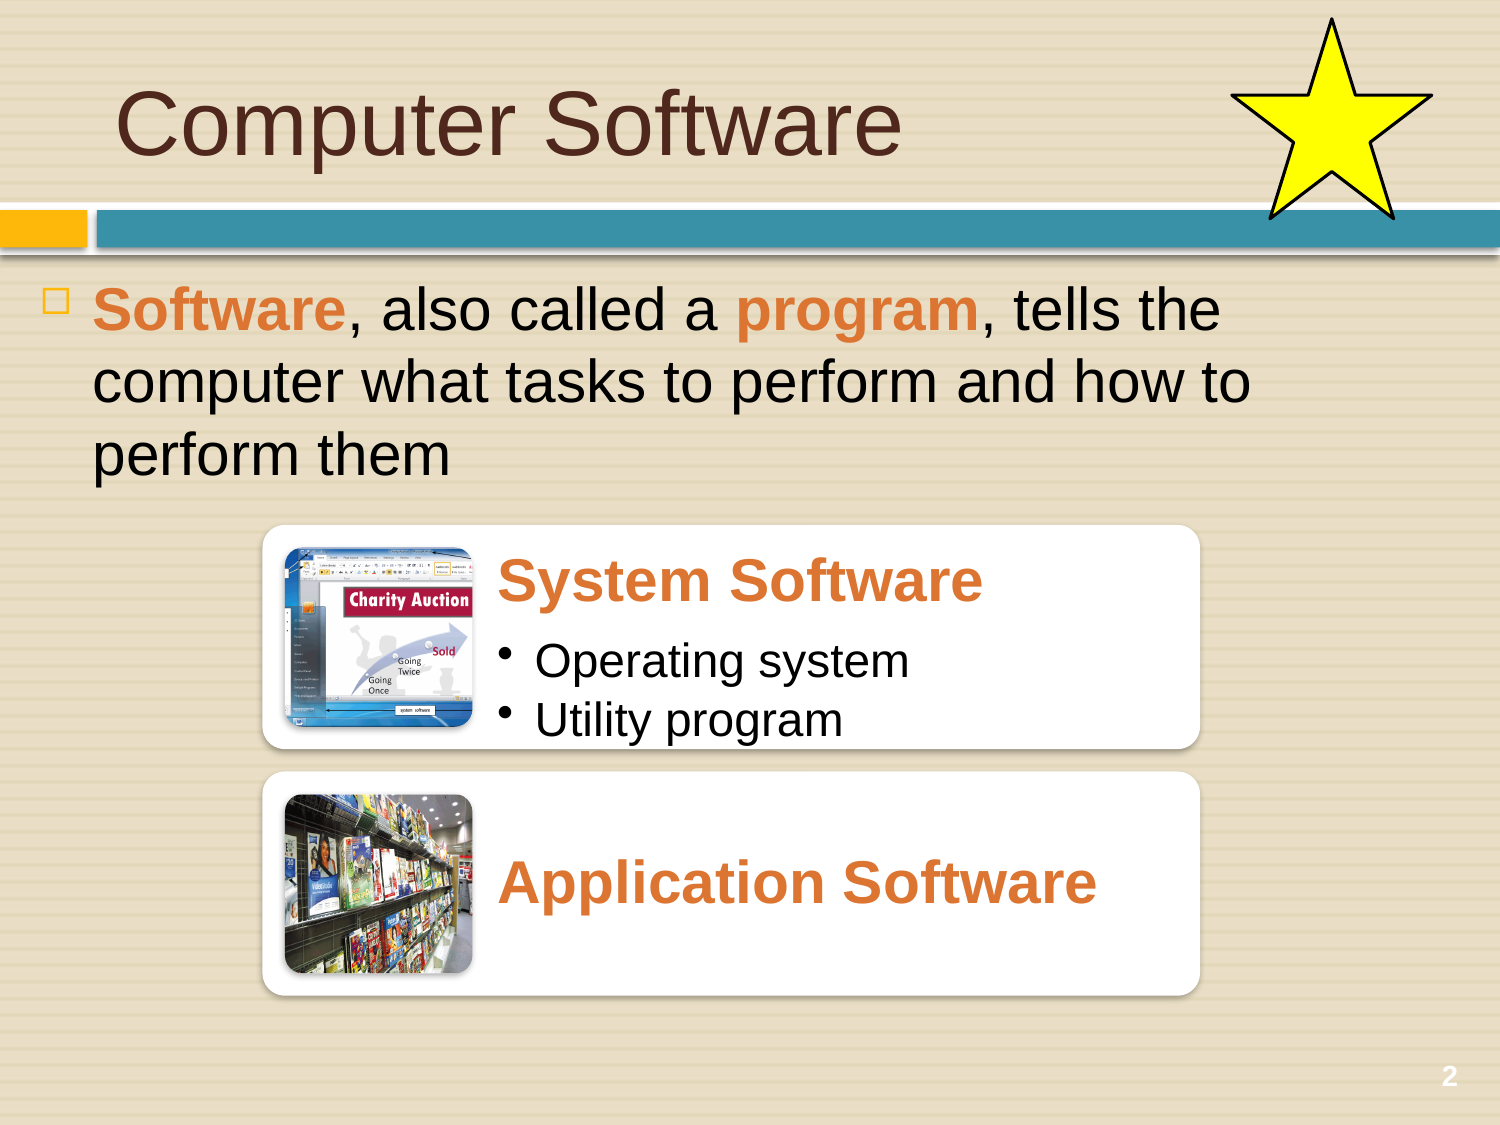

# Computer Software
Software, also called a program, tells the computer what tasks to perform and how to perform them
System Software
Operating system
Utility program
Application Software
2